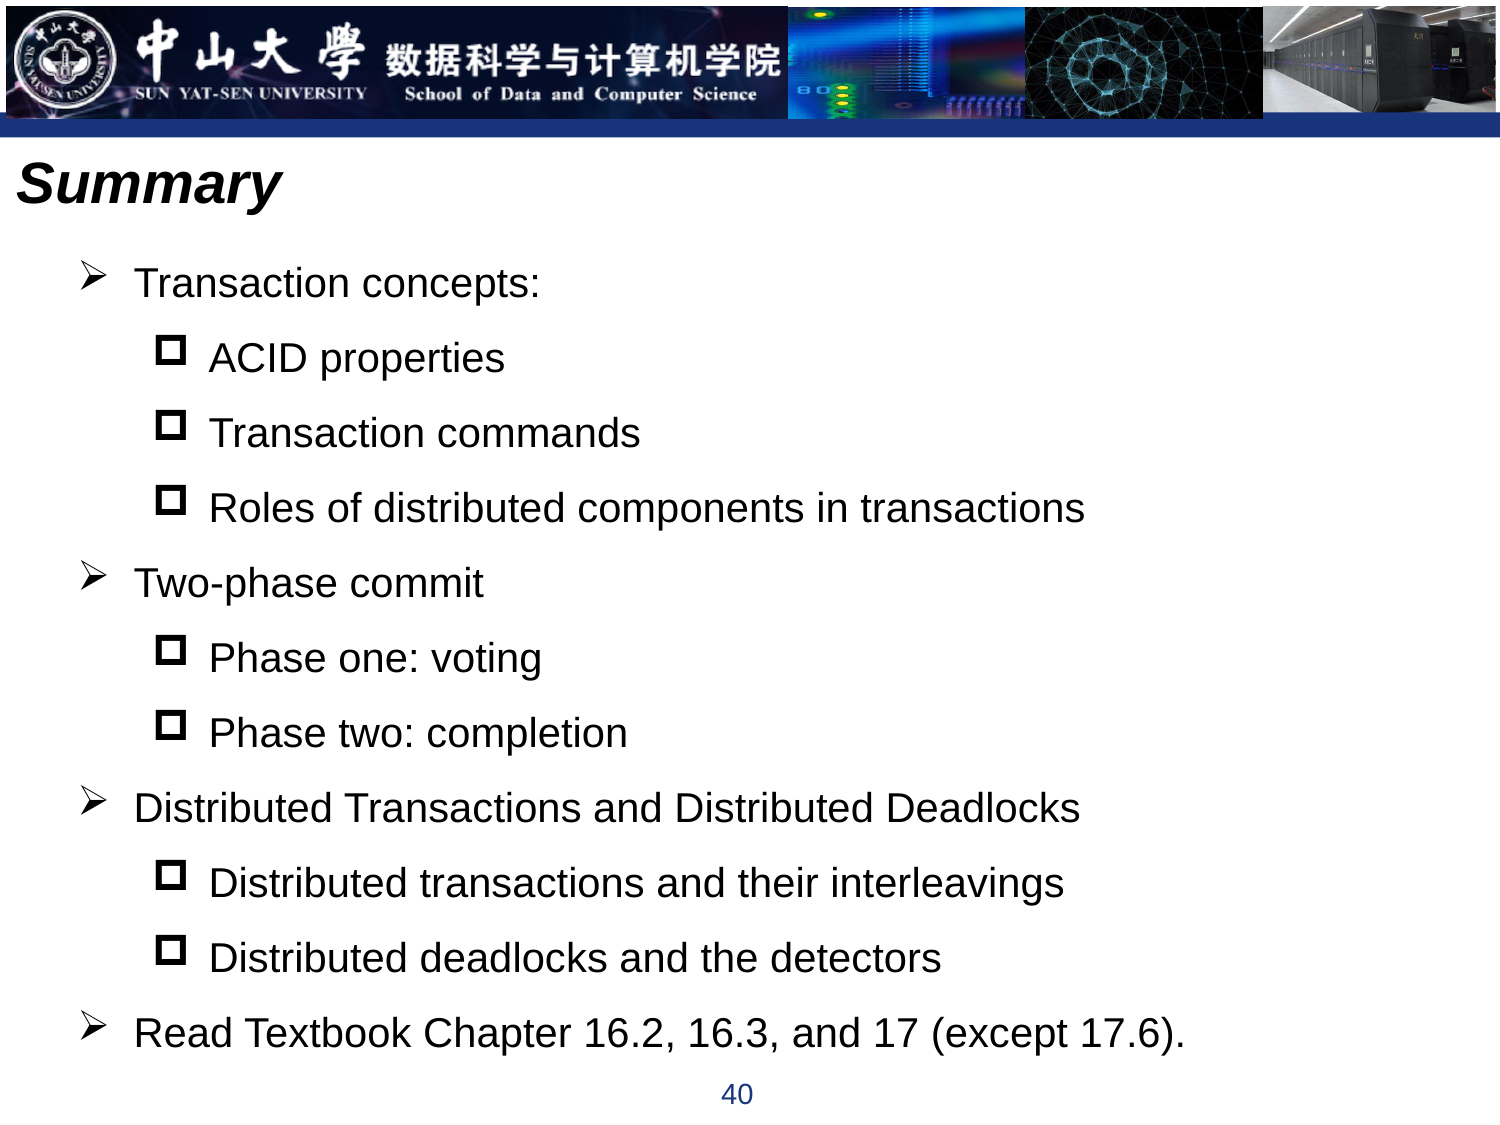

Summary
Transaction concepts:
ACID properties
Transaction commands
Roles of distributed components in transactions
Two-phase commit
Phase one: voting
Phase two: completion
Distributed Transactions and Distributed Deadlocks
Distributed transactions and their interleavings
Distributed deadlocks and the detectors
Read Textbook Chapter 16.2, 16.3, and 17 (except 17.6).
40